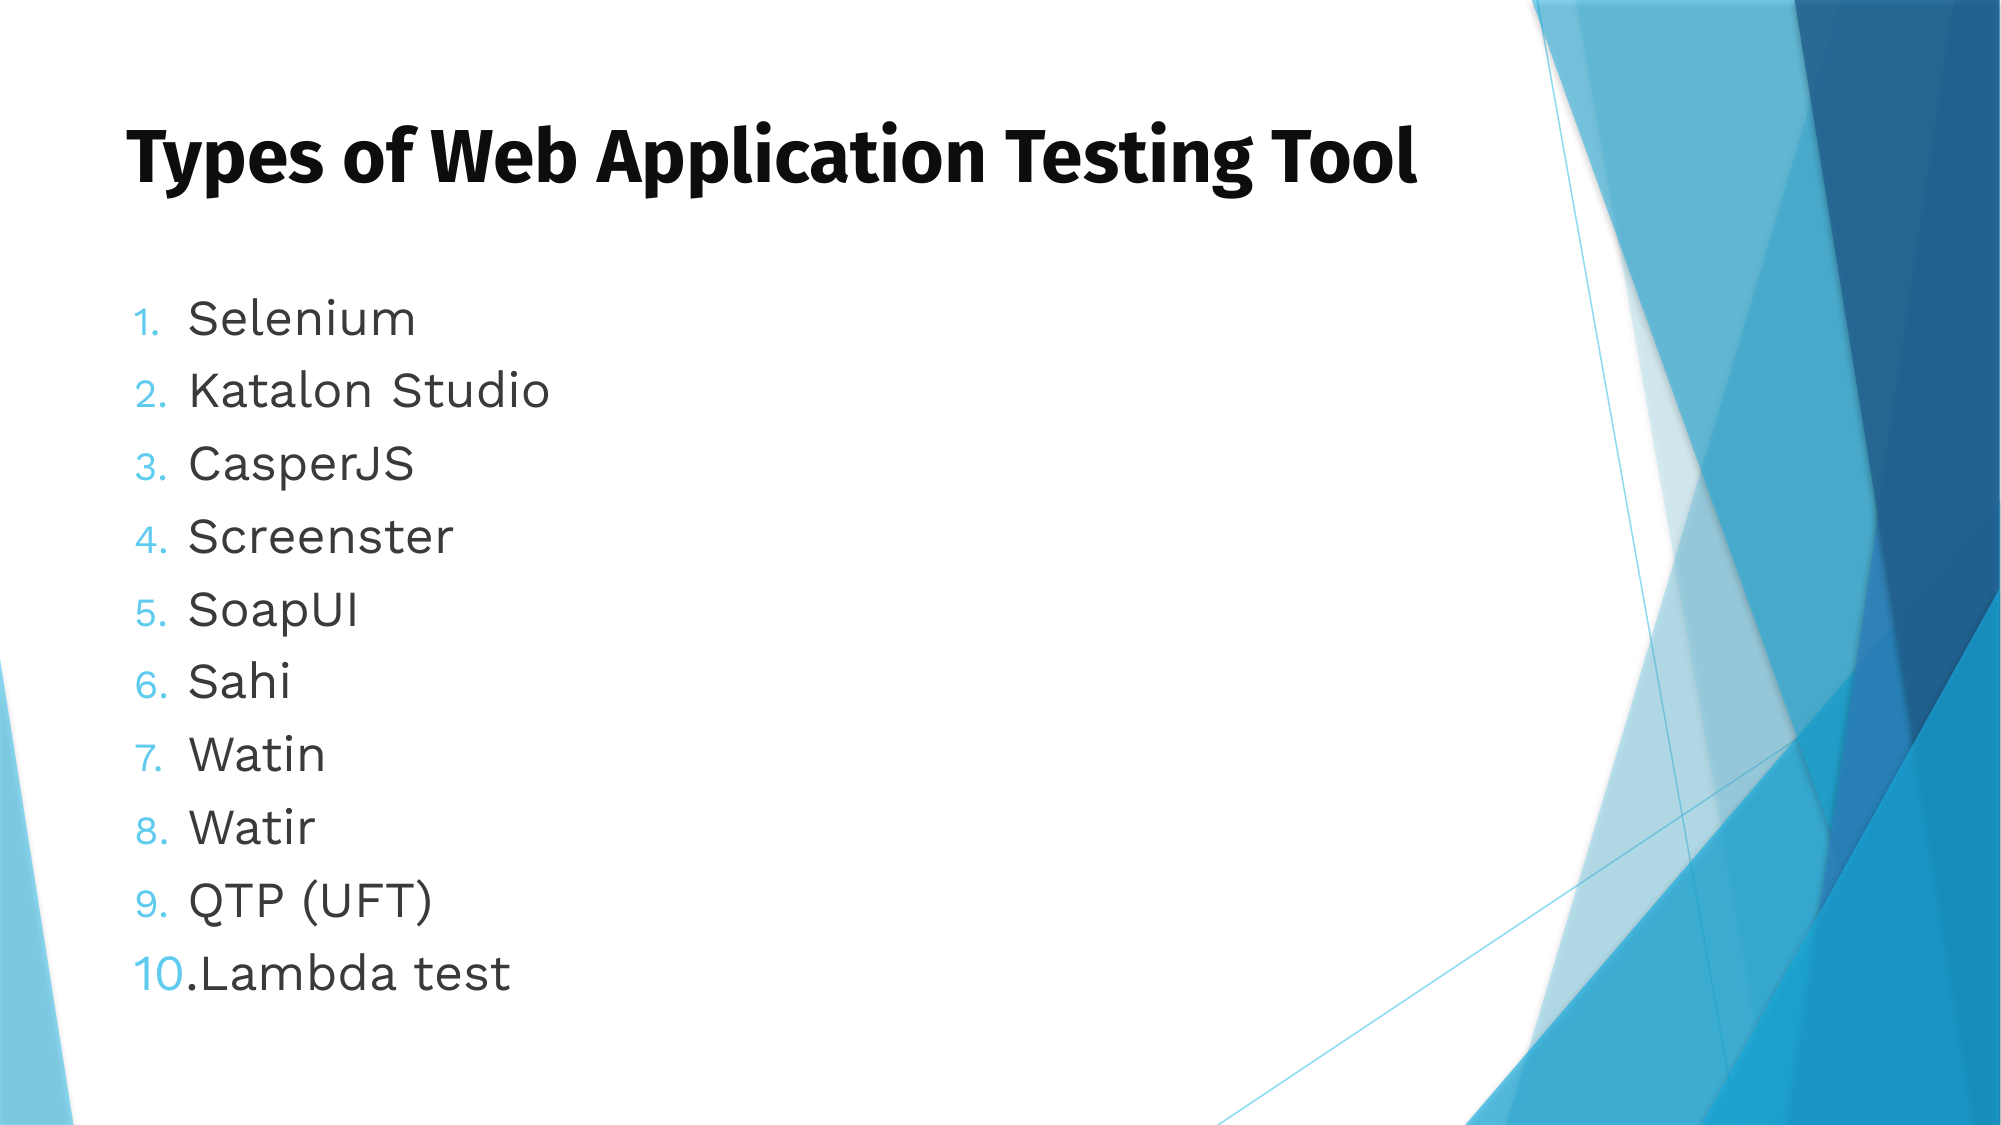

# Types of Web Application Testing Tool
Selenium
Katalon Studio
CasperJS
Screenster
SoapUI
Sahi
Watin
Watir
QTP (UFT)
10.Lambda test